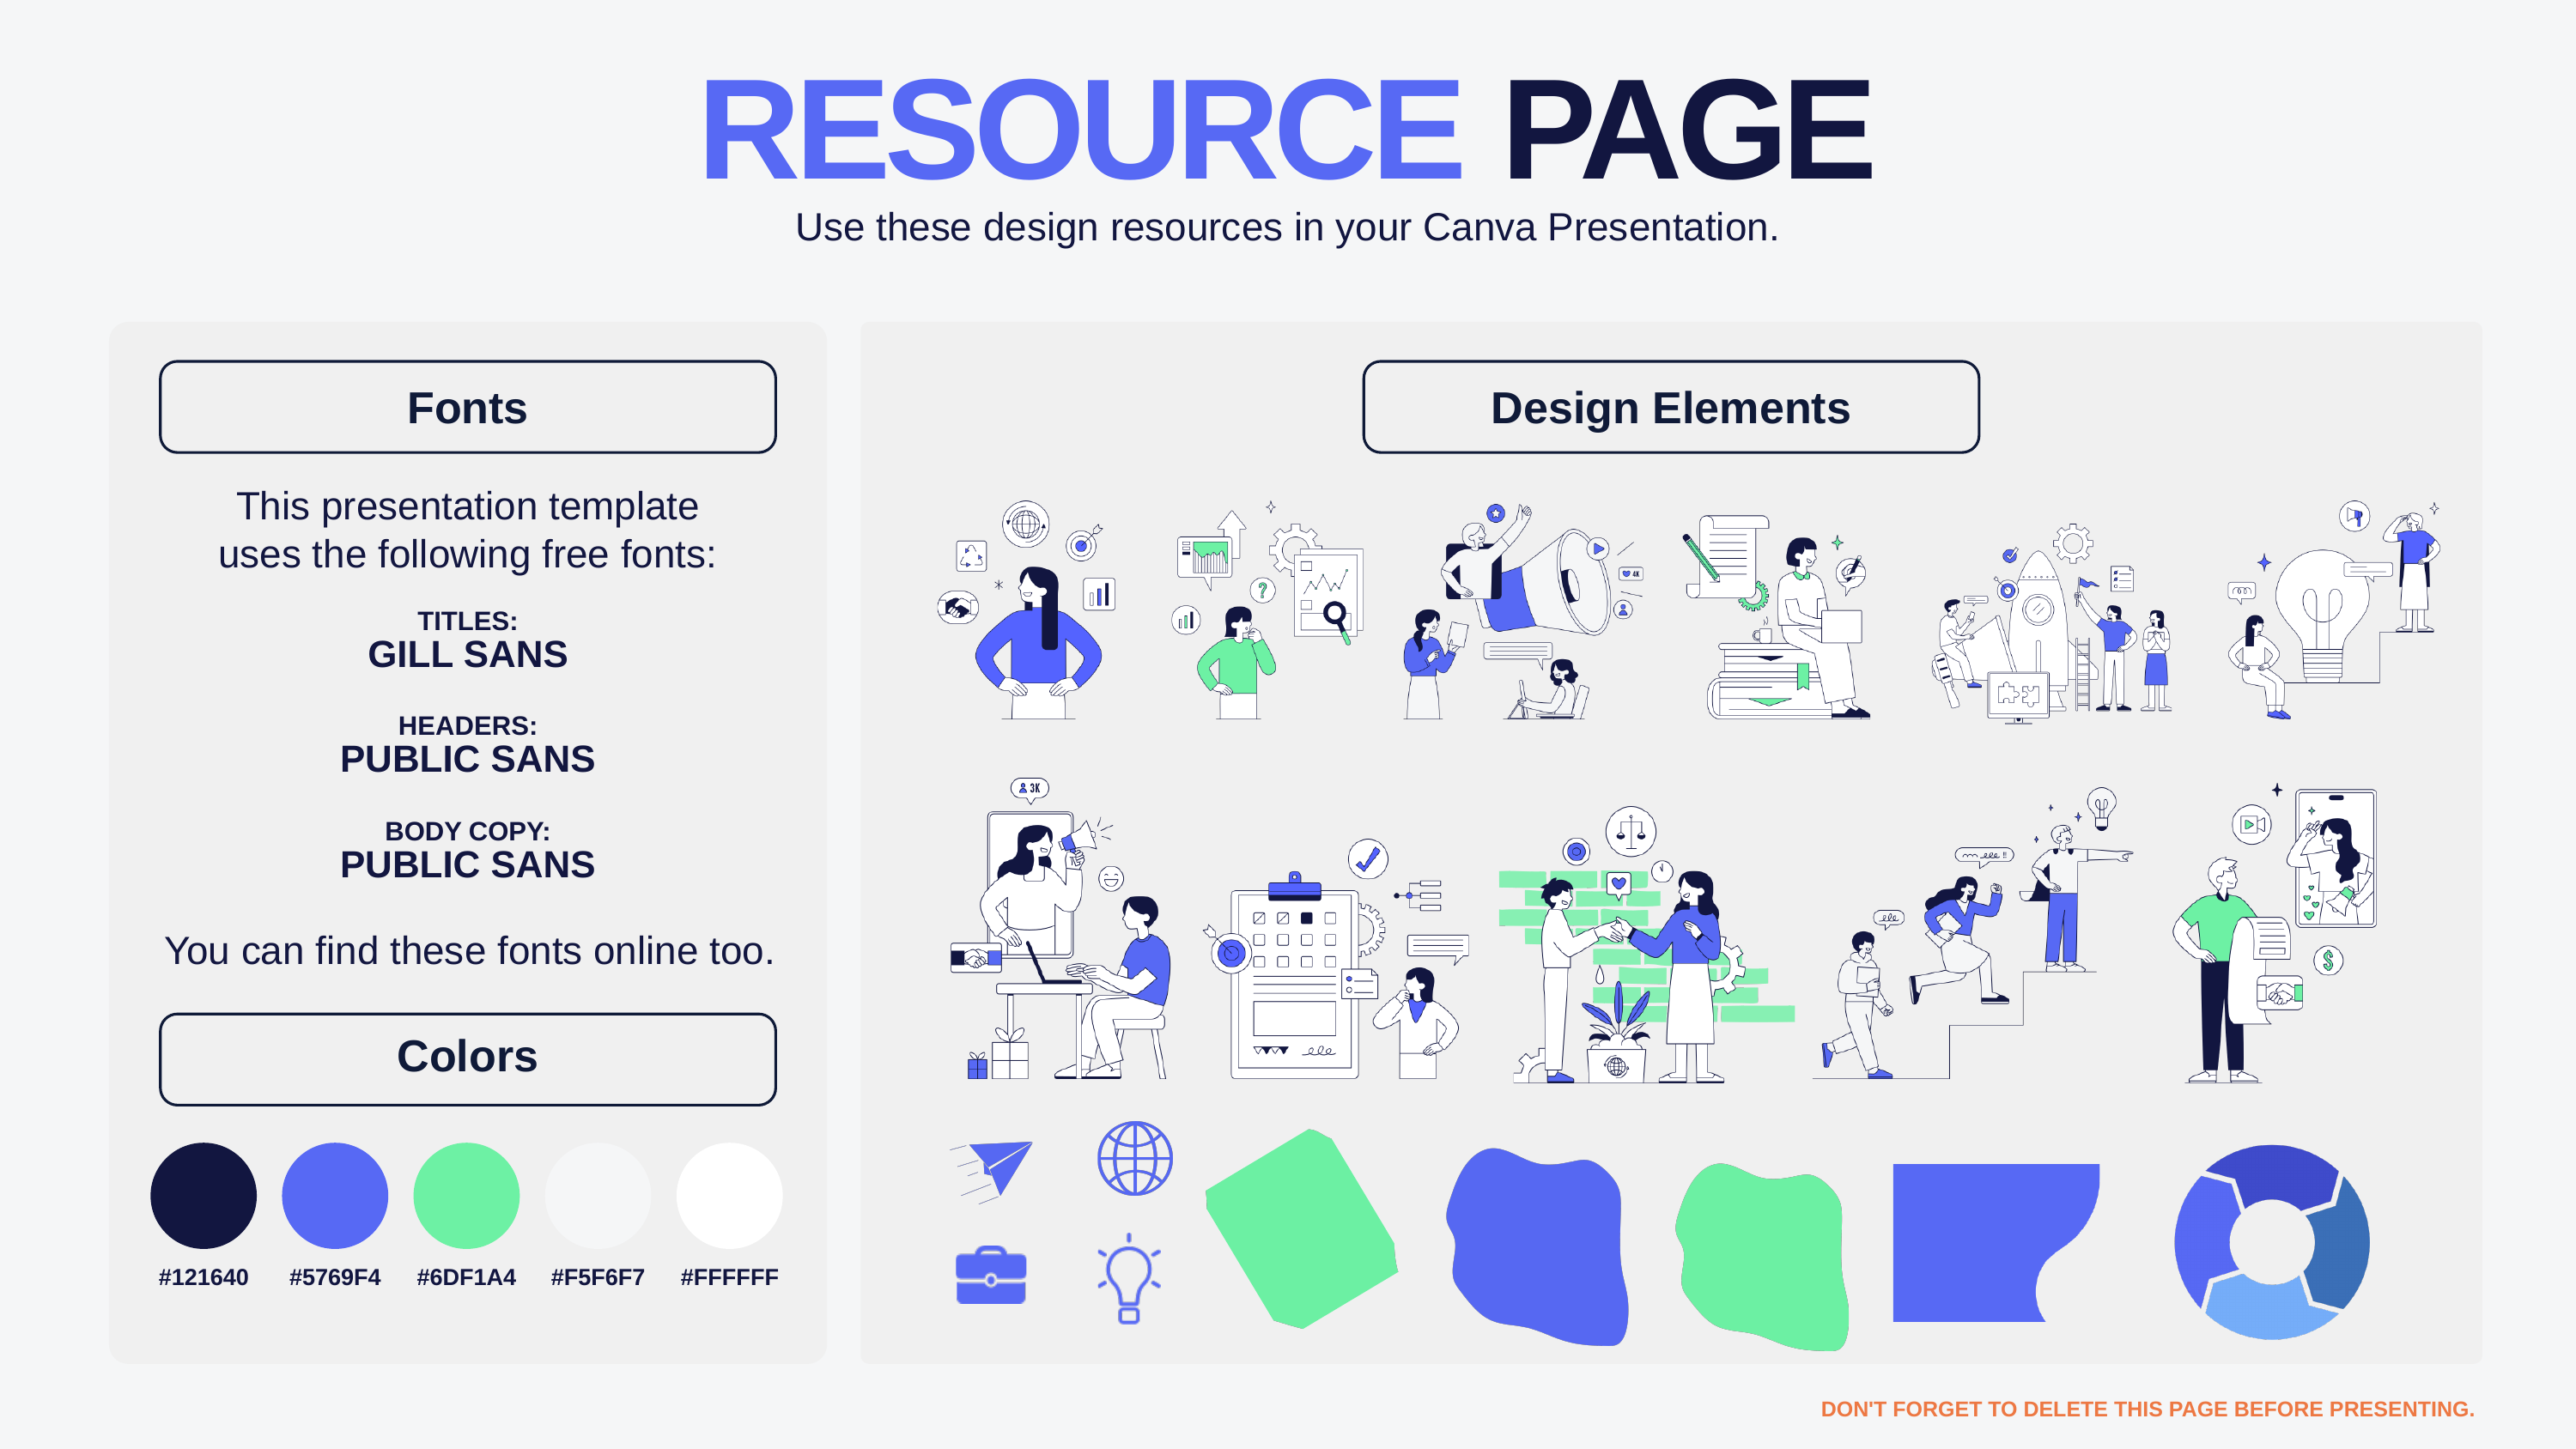

RESOURCE PAGE
Use these design resources in your Canva Presentation.

Fonts
Design Elements
This presentation template
uses the following free fonts:

TITLES:
GILL SANS

HEADERS:
PUBLIC SANS

BODY COPY:
PUBLIC SANS

You can find these fonts online too.

Colors

#121640
#5769F4
#6DF1A4
#F5F6F7
#FFFFFF
DON'T FORGET TO DELETE THIS PAGE BEFORE PRESENTING.